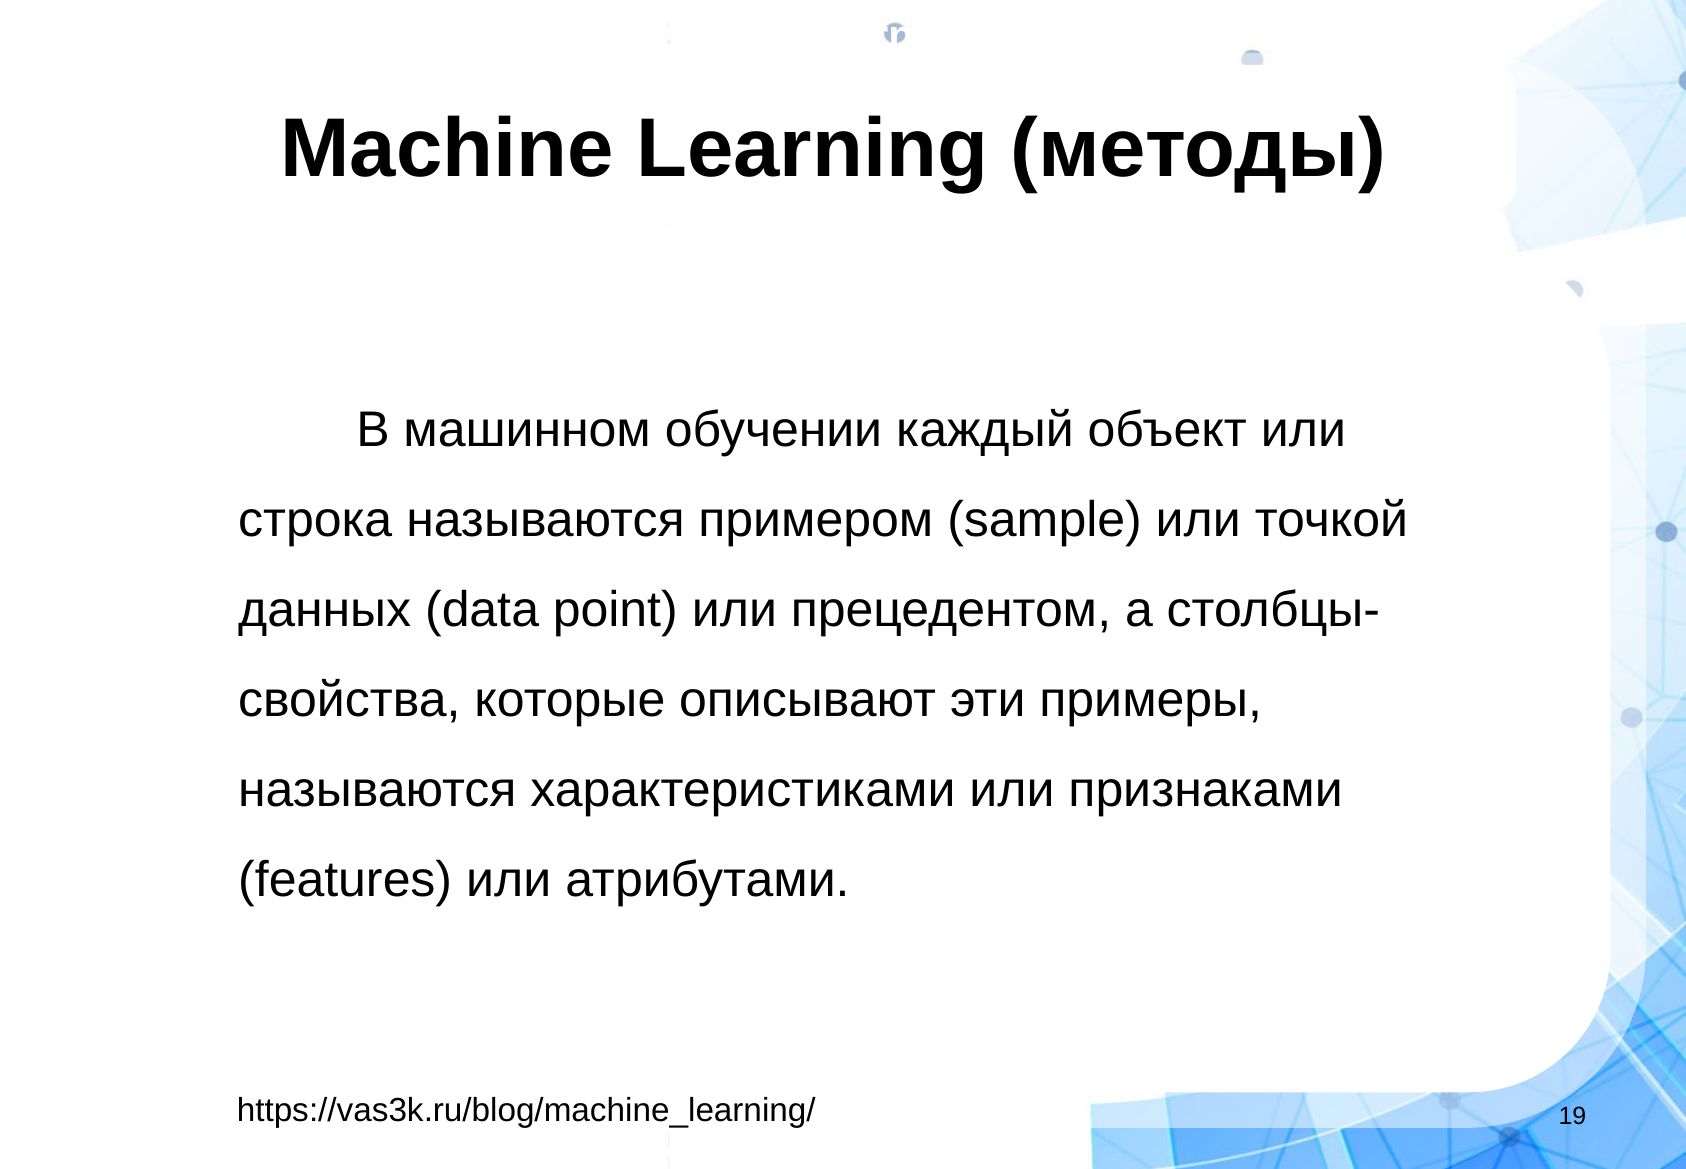

Machine Learning

Machine Learning (методы)

В машинном обучении каждый объект или строка называются примером (sample) или точкой данных (data point) или прецедентом, а столбцы-свойства, которые описывают эти примеры, называются характеристиками или признаками (features) или атрибутами.
https://vas3k.ru/blog/machine_learning/
19